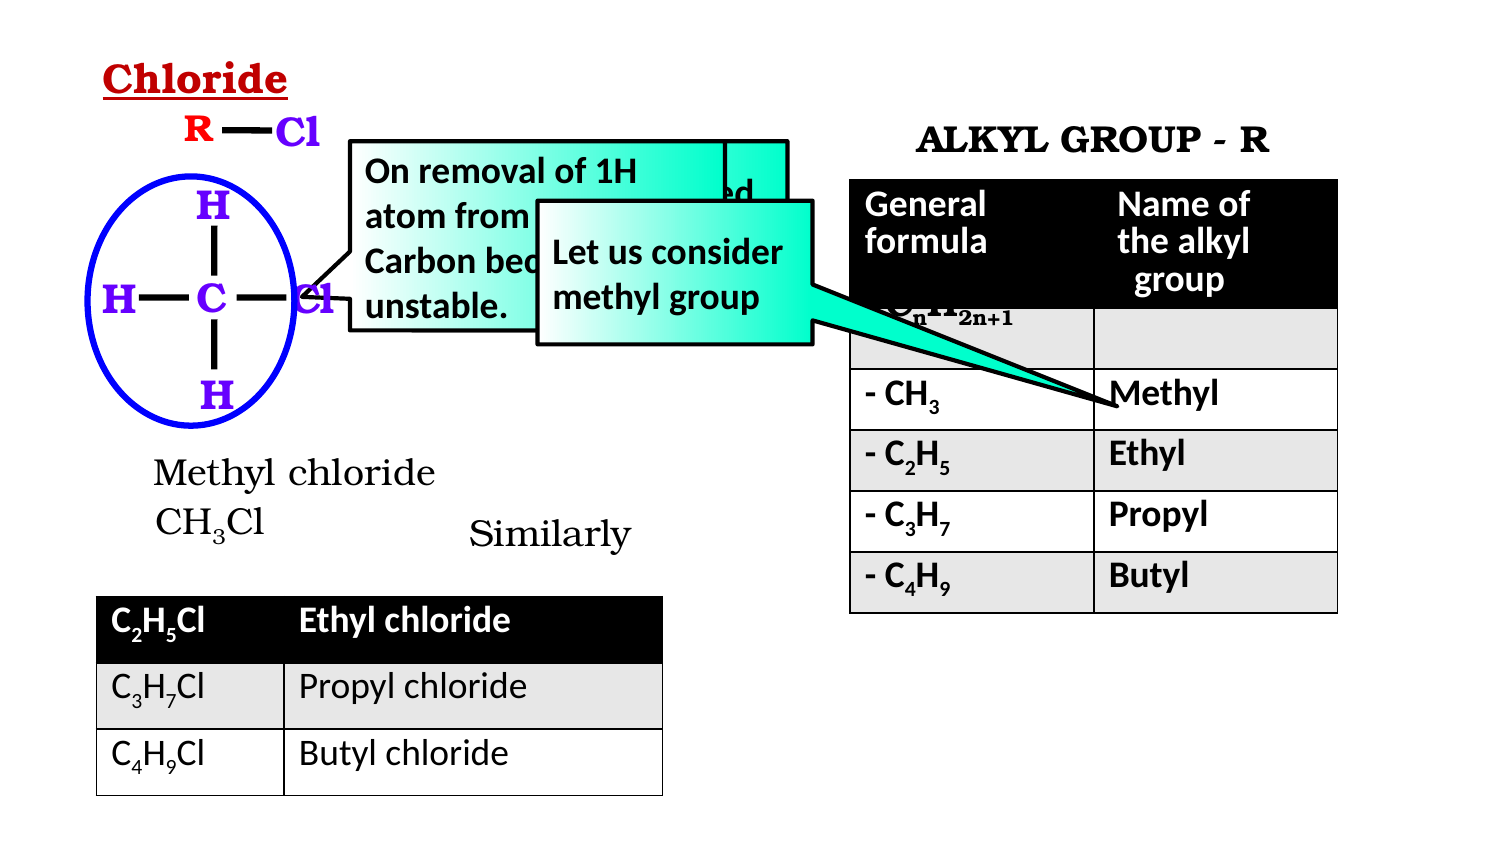

Chloride
R
Cl
ALKYL GROUP - R

On removal of 1H atom from methane Carbon becomes unstable.
The H atom removed can be replaced by Cl group.
H

| General formula | Name of the alkyl group |
| --- | --- |
|  |  |
| - CH3 | Methyl |
| - C2H5 | Ethyl |
| - C3H7 | Propyl |
| - C4H9 | Butyl |
Let us consider methyl group

C
H
Cl
CnH2n+1

H
Methyl chloride
CH3Cl
Similarly
| C2H5Cl | Ethyl chloride |
| --- | --- |
| C3H7Cl | Propyl chloride |
| C4H9Cl | Butyl chloride |